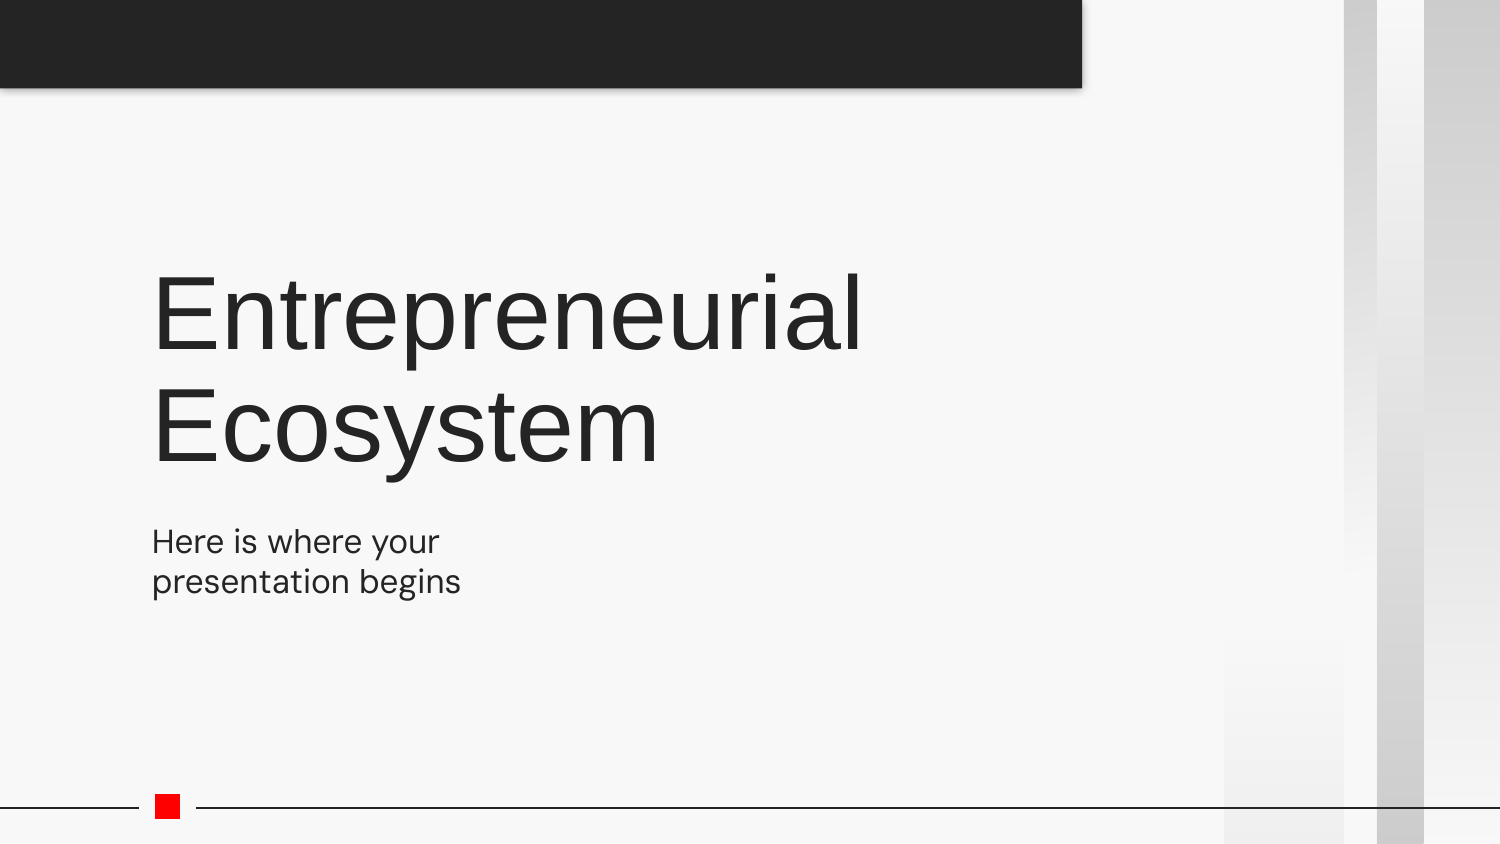

# Entrepreneurial Ecosystem
Here is where your presentation begins